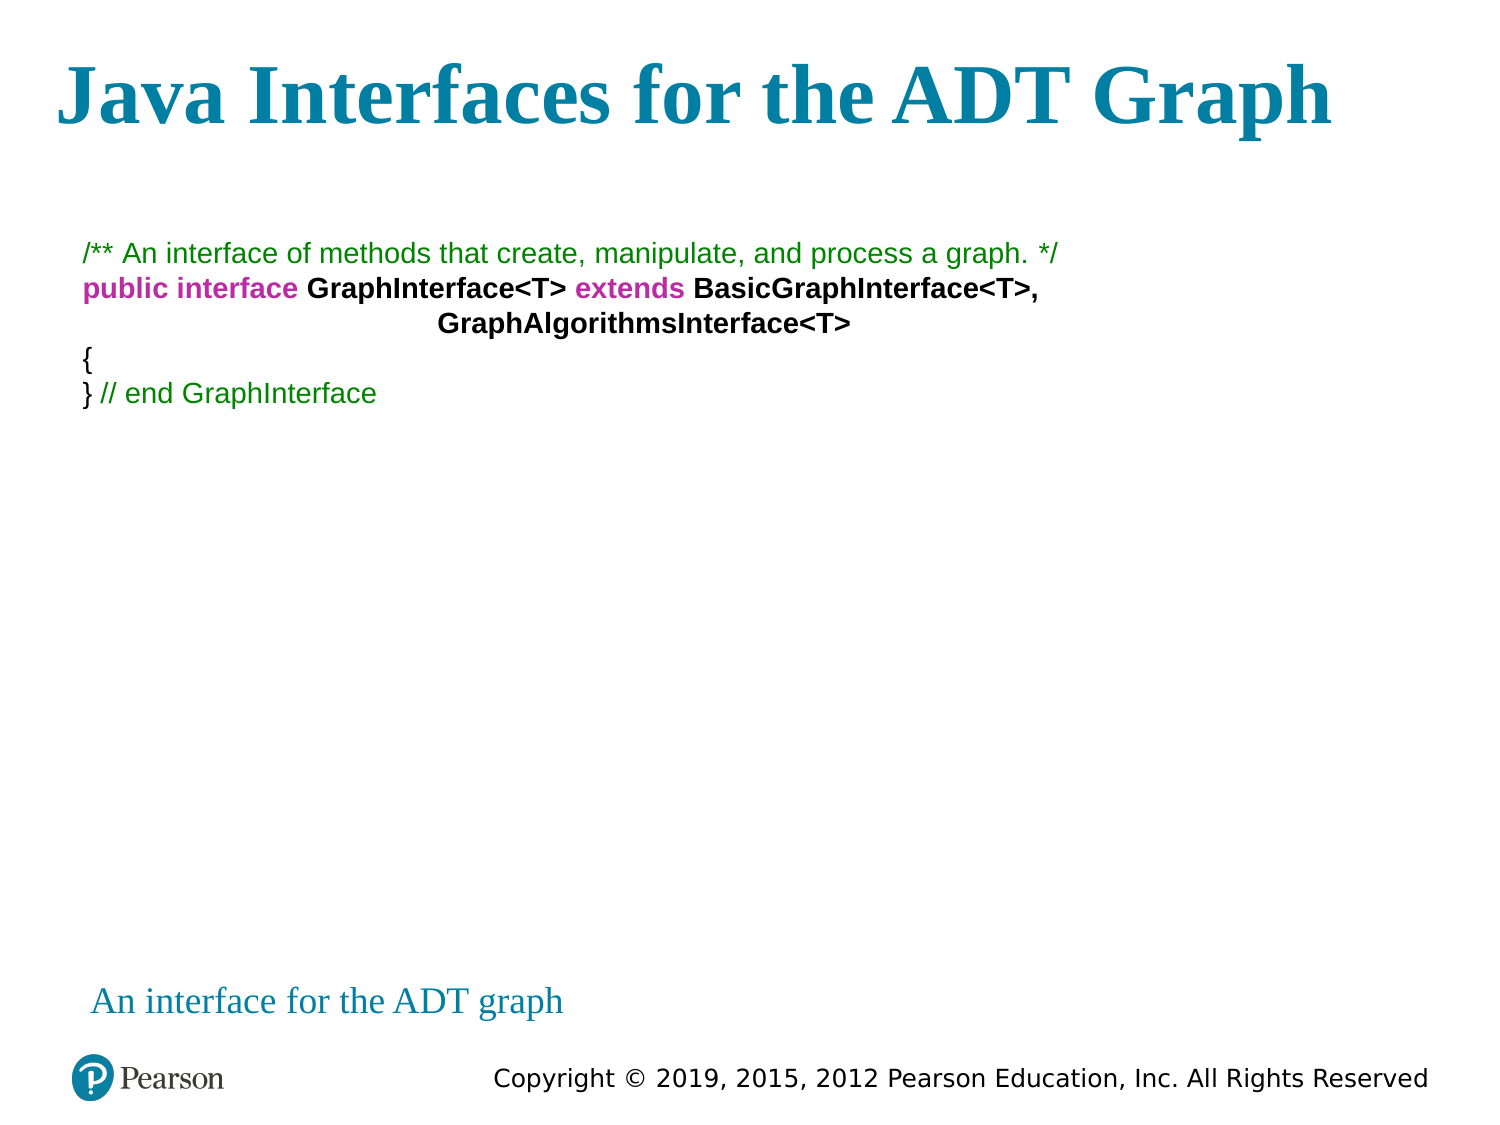

# Java Interfaces for the ADT Graph
/** An interface of methods that create, manipulate, and process a graph. */
public interface GraphInterface<T> extends BasicGraphInterface<T>,
                                           GraphAlgorithmsInterface<T>
{
} // end GraphInterface
An interface for the ADT graph